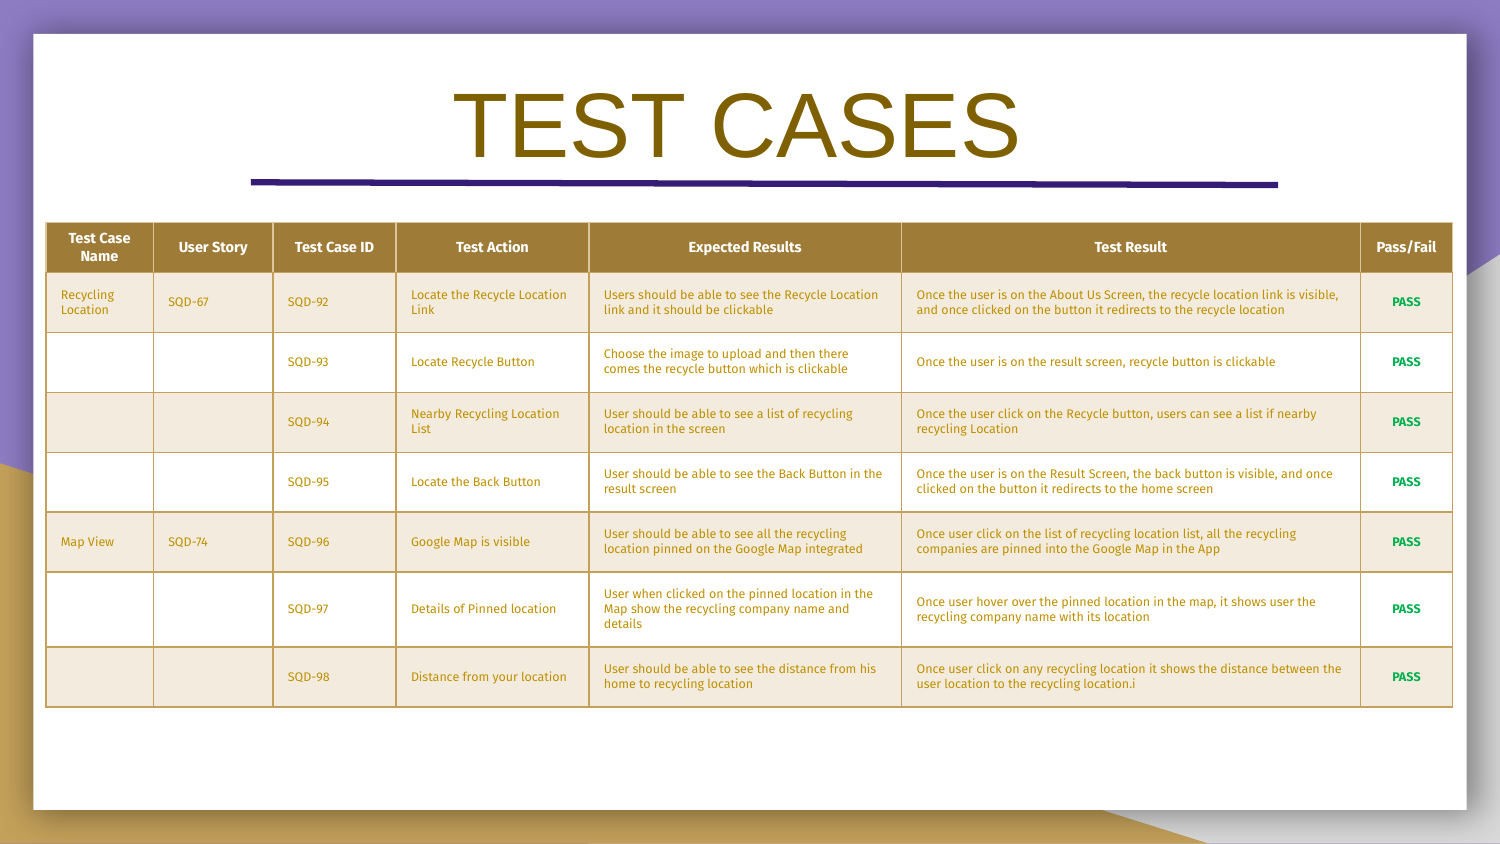

# TEST CASES
| Test Case Name | User Story | Test Case ID | Test Action | Expected Results | Test Result | Pass/Fail |
| --- | --- | --- | --- | --- | --- | --- |
| Recycling Location | SQD-67 | SQD-92 | Locate the Recycle Location Link | Users should be able to see the Recycle Location link and it should be clickable | Once the user is on the About Us Screen, the recycle location link is visible, and once clicked on the button it redirects to the recycle location | PASS |
|  |  | SQD-93 | Locate Recycle Button | Choose the image to upload and then there comes the recycle button which is clickable | Once the user is on the result screen, recycle button is clickable | PASS |
|  |  | SQD-94 | Nearby Recycling Location List | User should be able to see a list of recycling location in the screen | Once the user click on the Recycle button, users can see a list if nearby recycling Location | PASS |
|  |  | SQD-95 | Locate the Back Button | User should be able to see the Back Button in the result screen | Once the user is on the Result Screen, the back button is visible, and once clicked on the button it redirects to the home screen | PASS |
| Map View | SQD-74 | SQD-96 | Google Map is visible | User should be able to see all the recycling location pinned on the Google Map integrated | Once user click on the list of recycling location list, all the recycling companies are pinned into the Google Map in the App | PASS |
|  |  | SQD-97 | Details of Pinned location | User when clicked on the pinned location in the Map show the recycling company name and details | Once user hover over the pinned location in the map, it shows user the recycling company name with its location | PASS |
|  |  | SQD-98 | Distance from your location | User should be able to see the distance from his home to recycling location | Once user click on any recycling location it shows the distance between the user location to the recycling location.i | PASS |